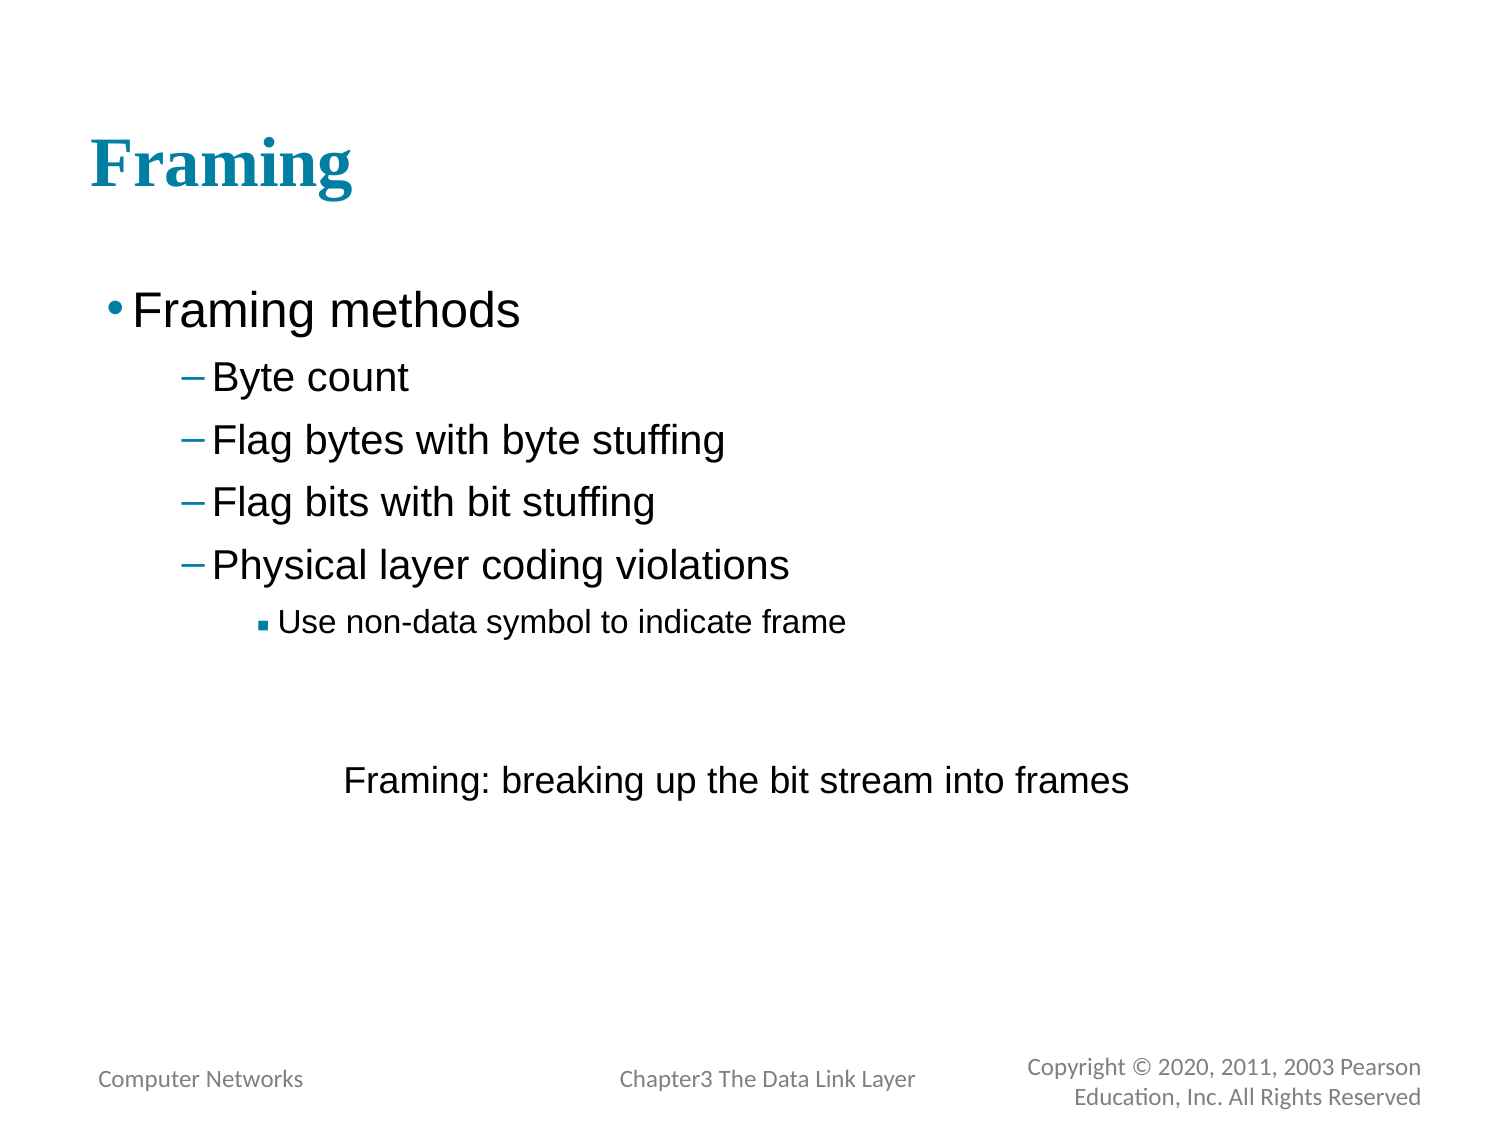

# Framing
Framing methods
Byte count
Flag bytes with byte stuffing
Flag bits with bit stuffing
Physical layer coding violations
Use non-data symbol to indicate frame
Framing: breaking up the bit stream into frames